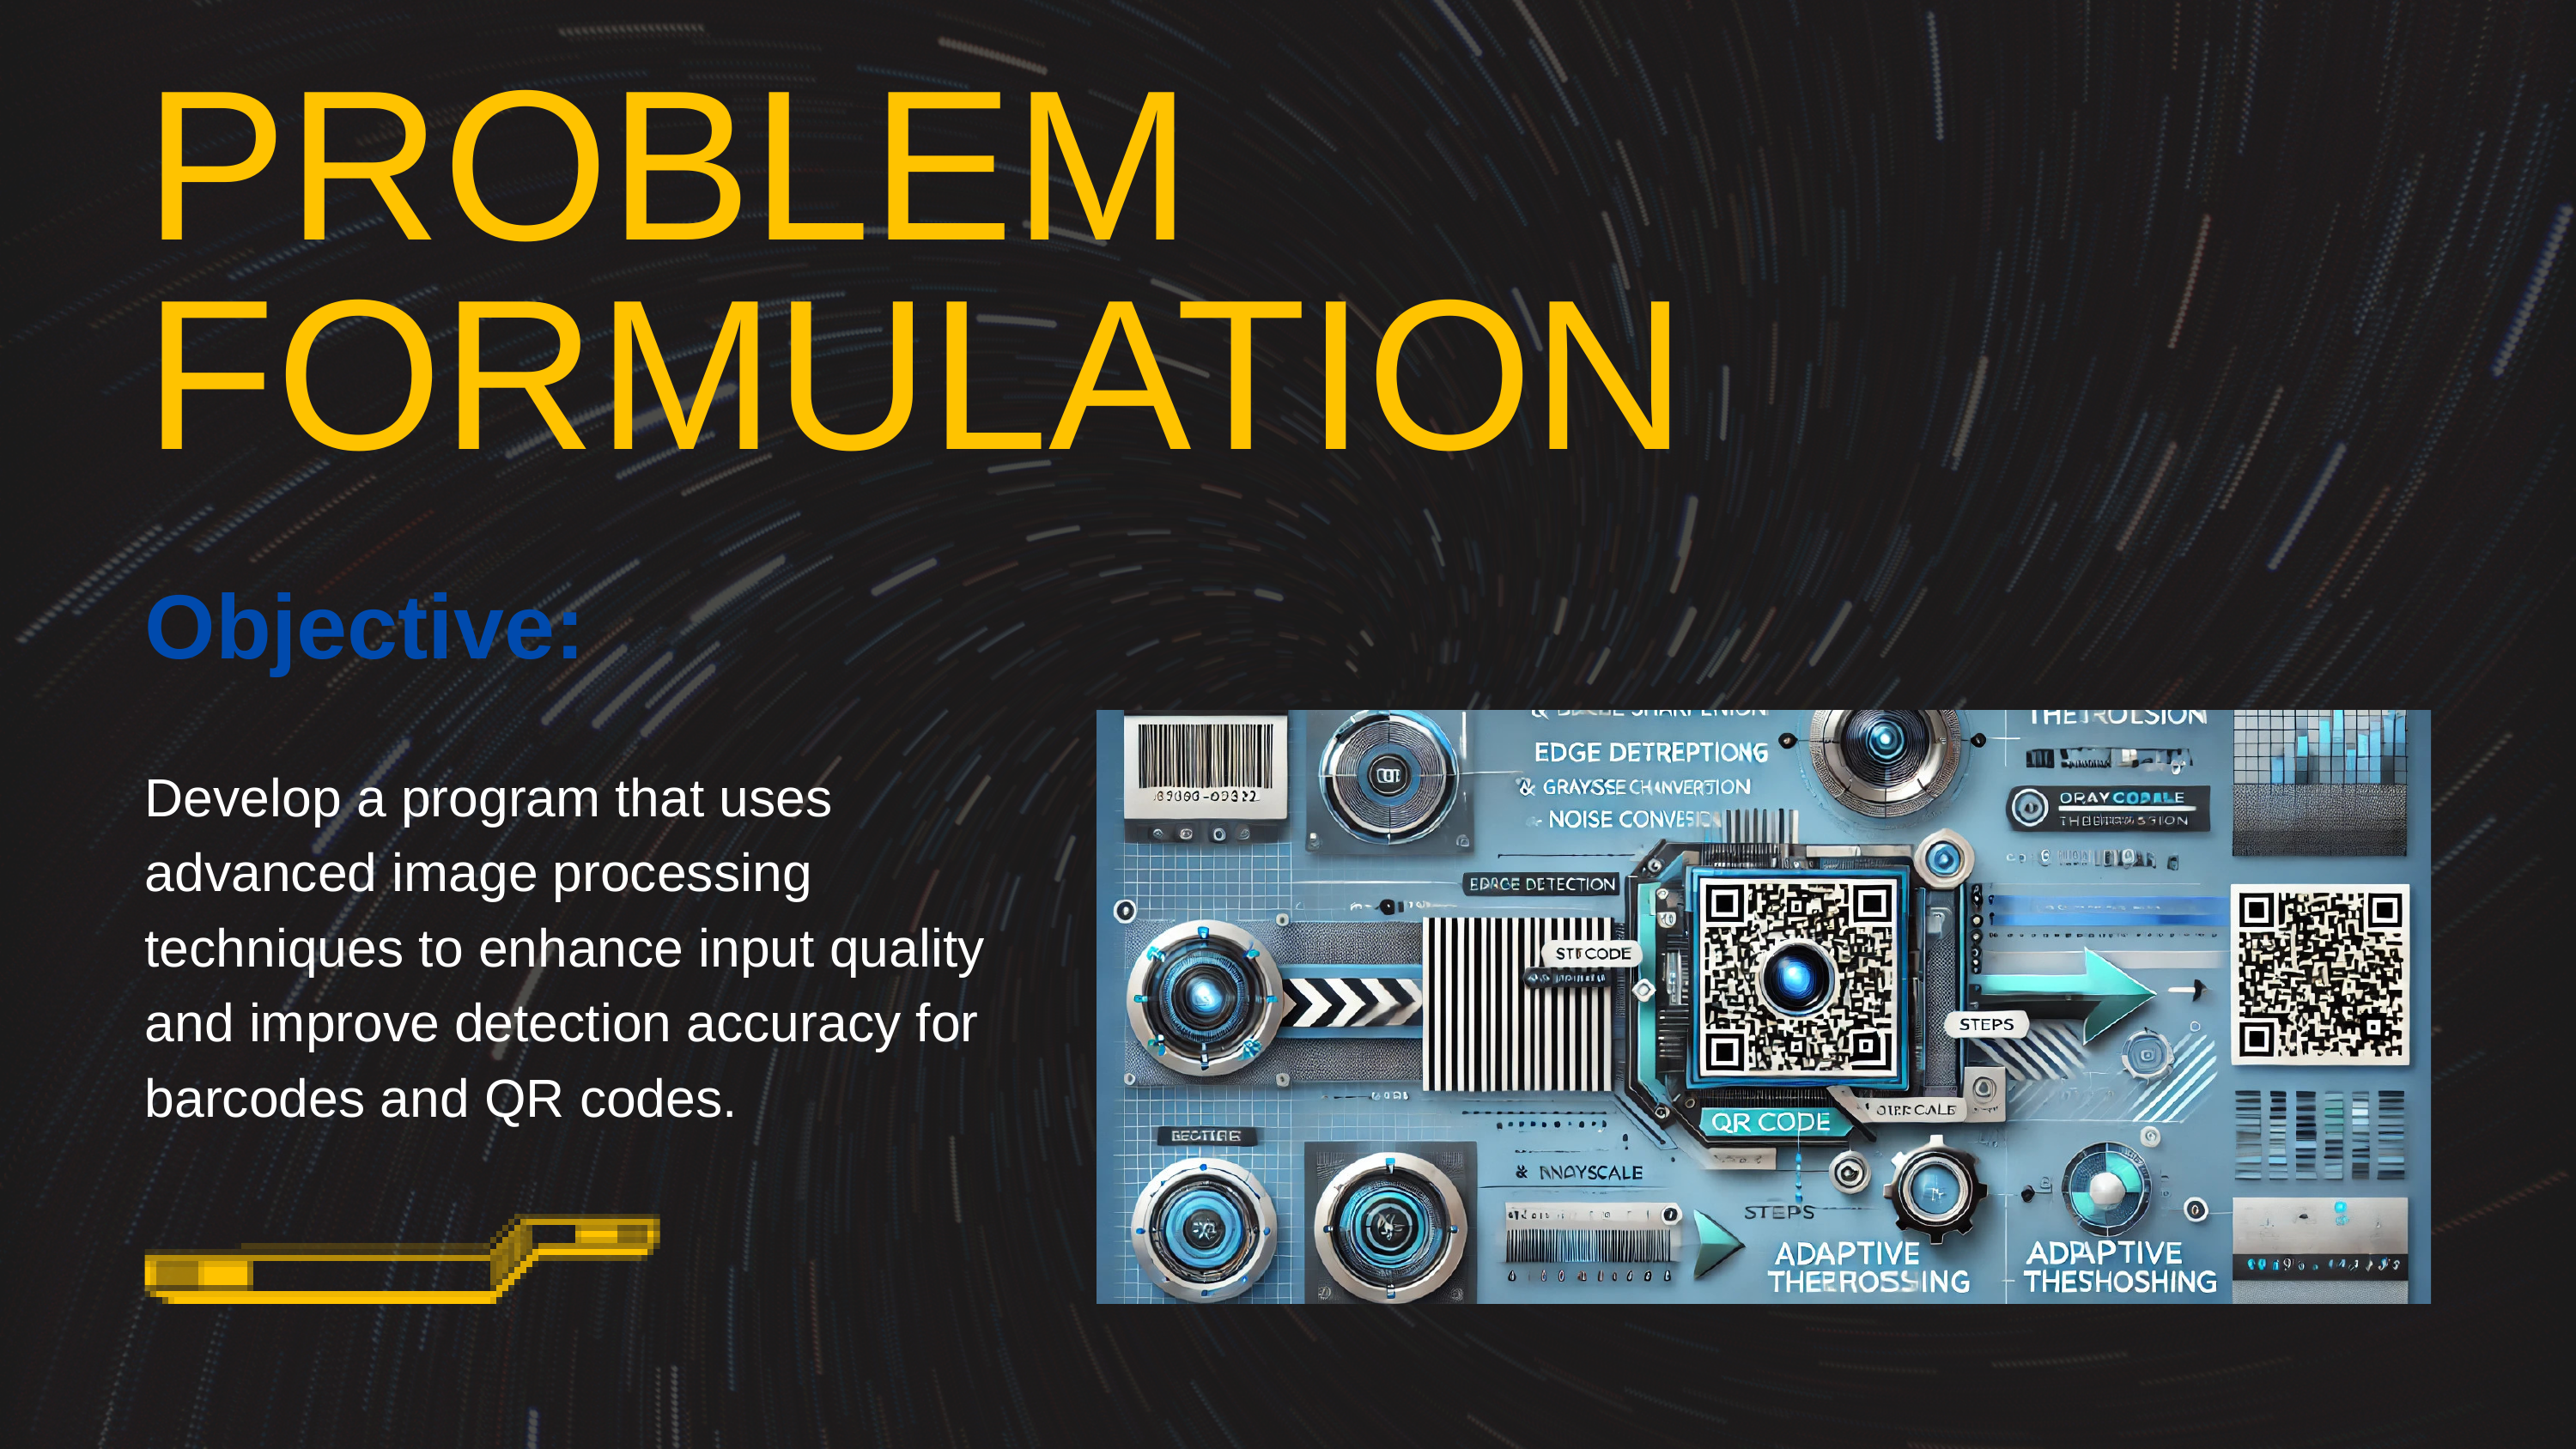

PROBLEM FORMULATION
Objective:

Develop a program that uses advanced image processing techniques to enhance input quality and improve detection accuracy for barcodes and QR codes.